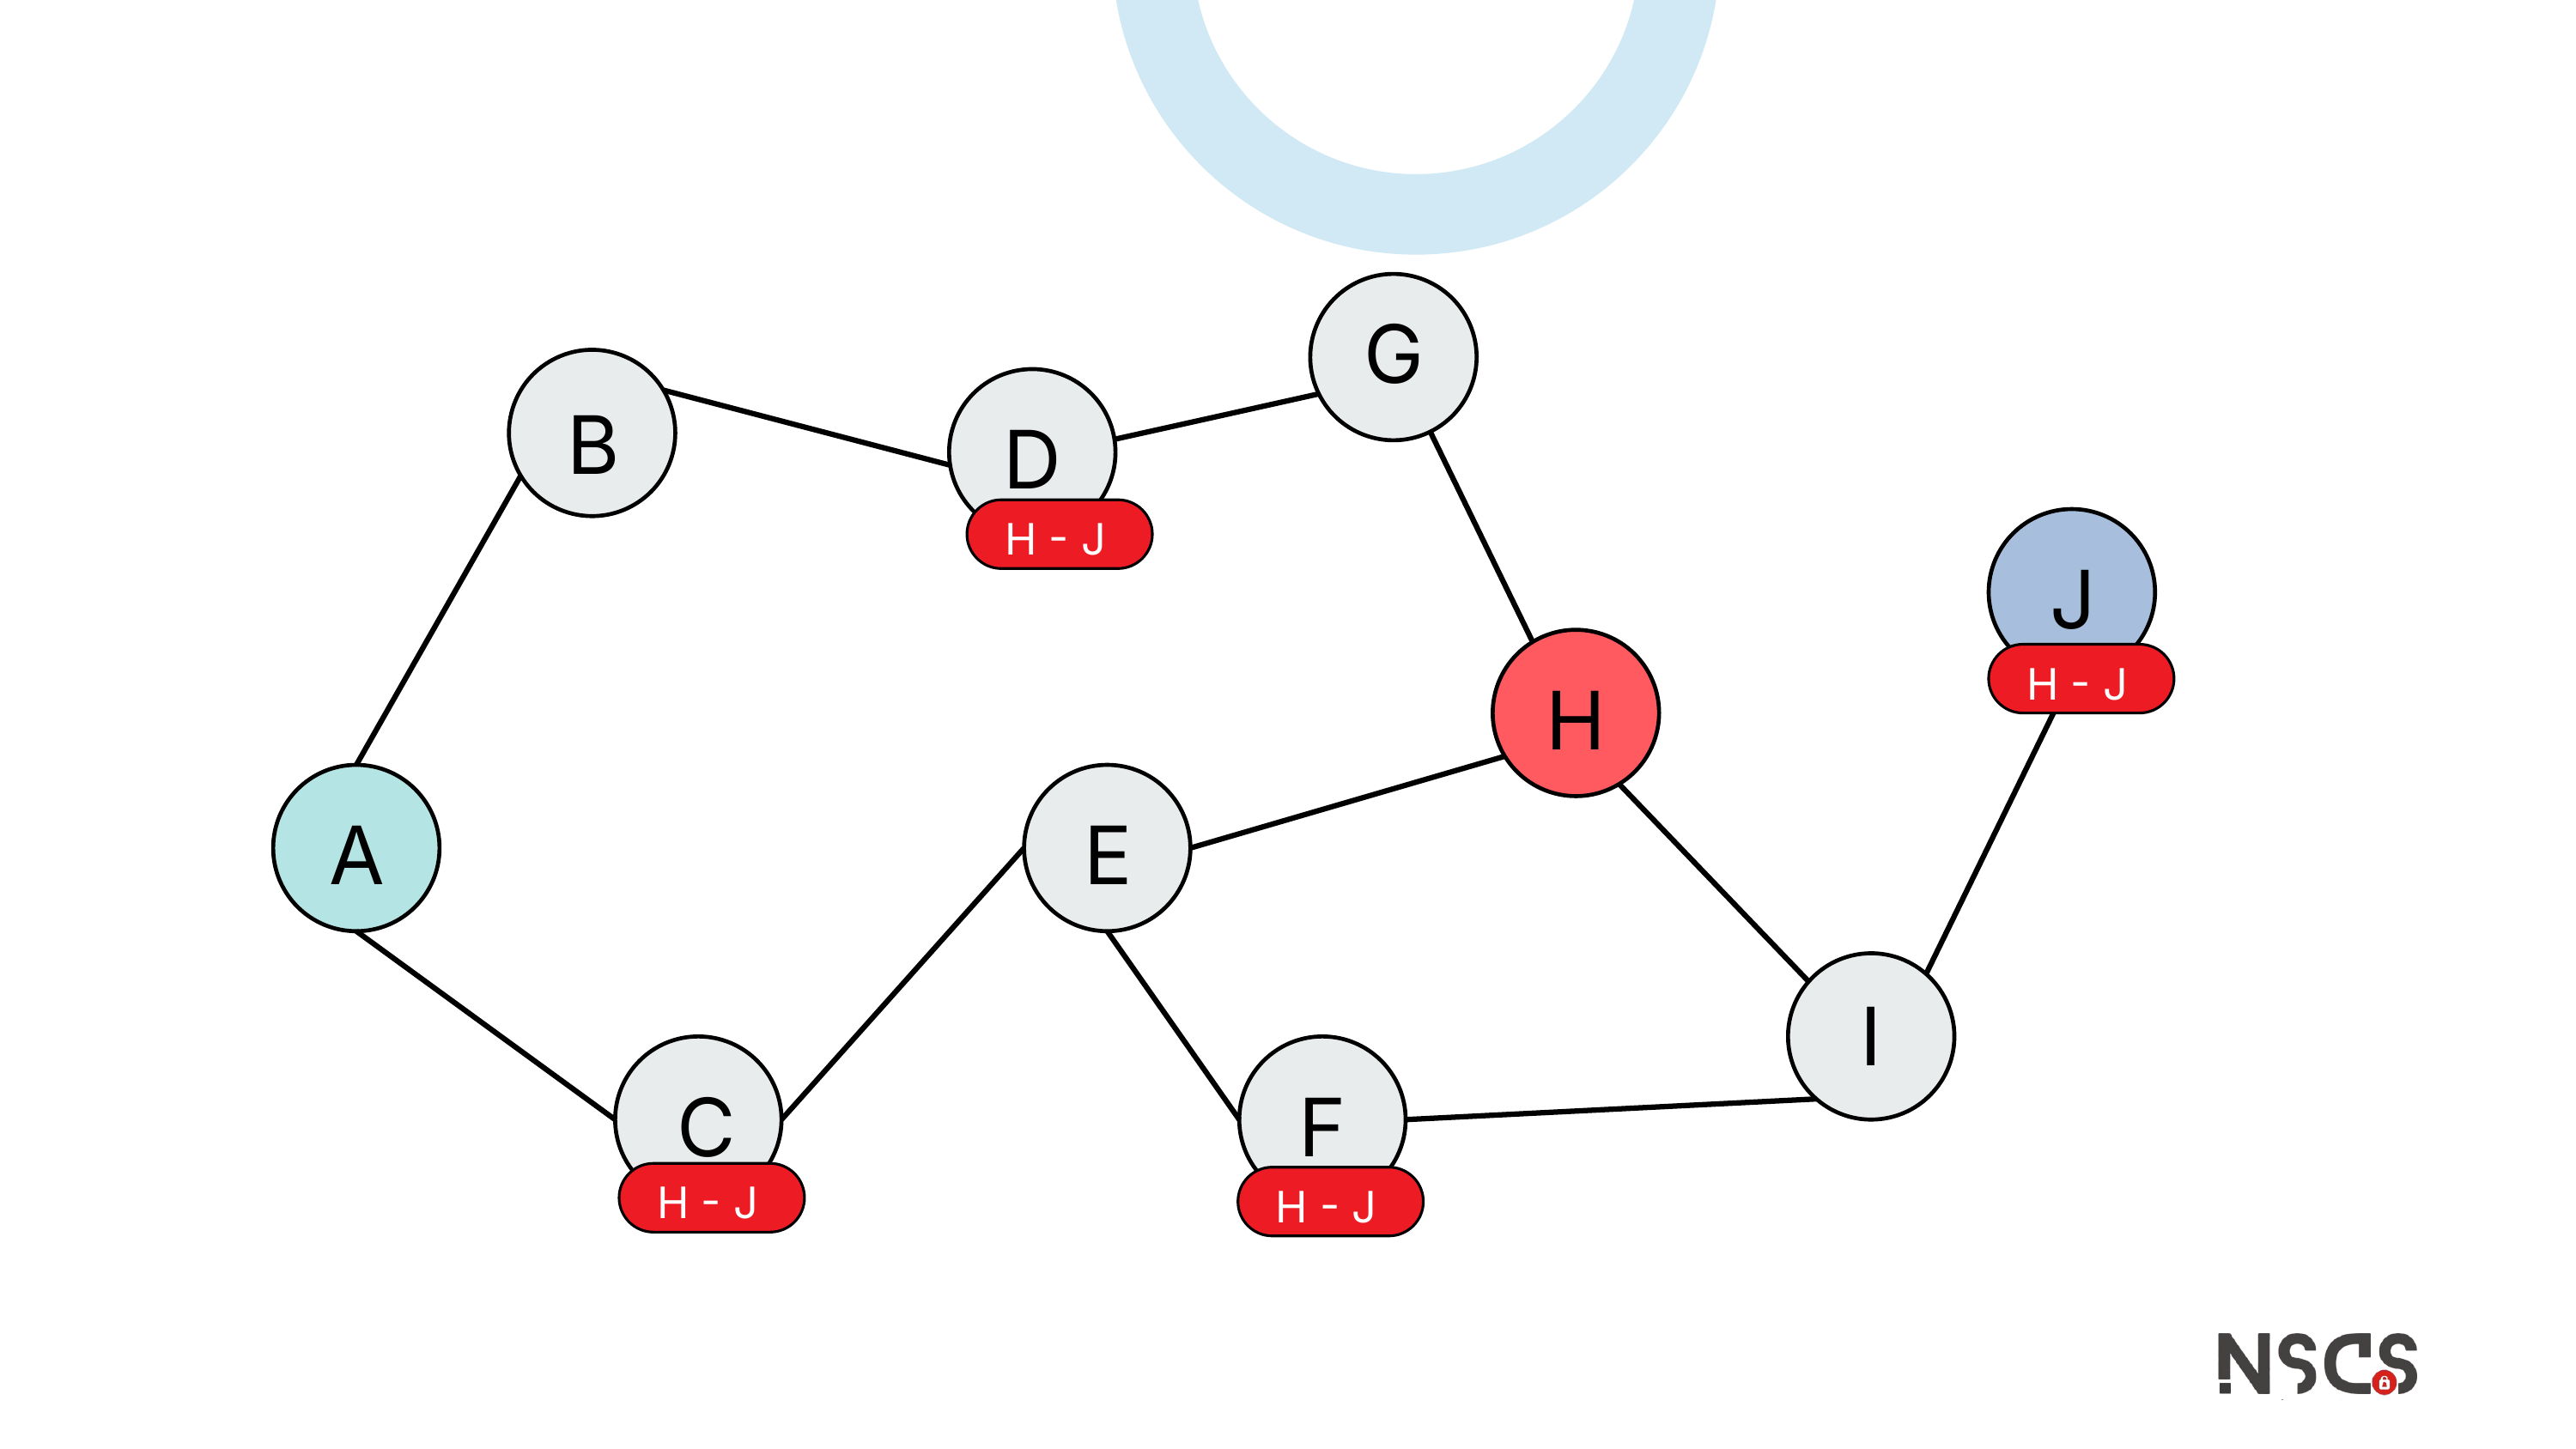

G

B

D

H - J

J

H - J
H

A
E

I

C
F

H - J

H - J